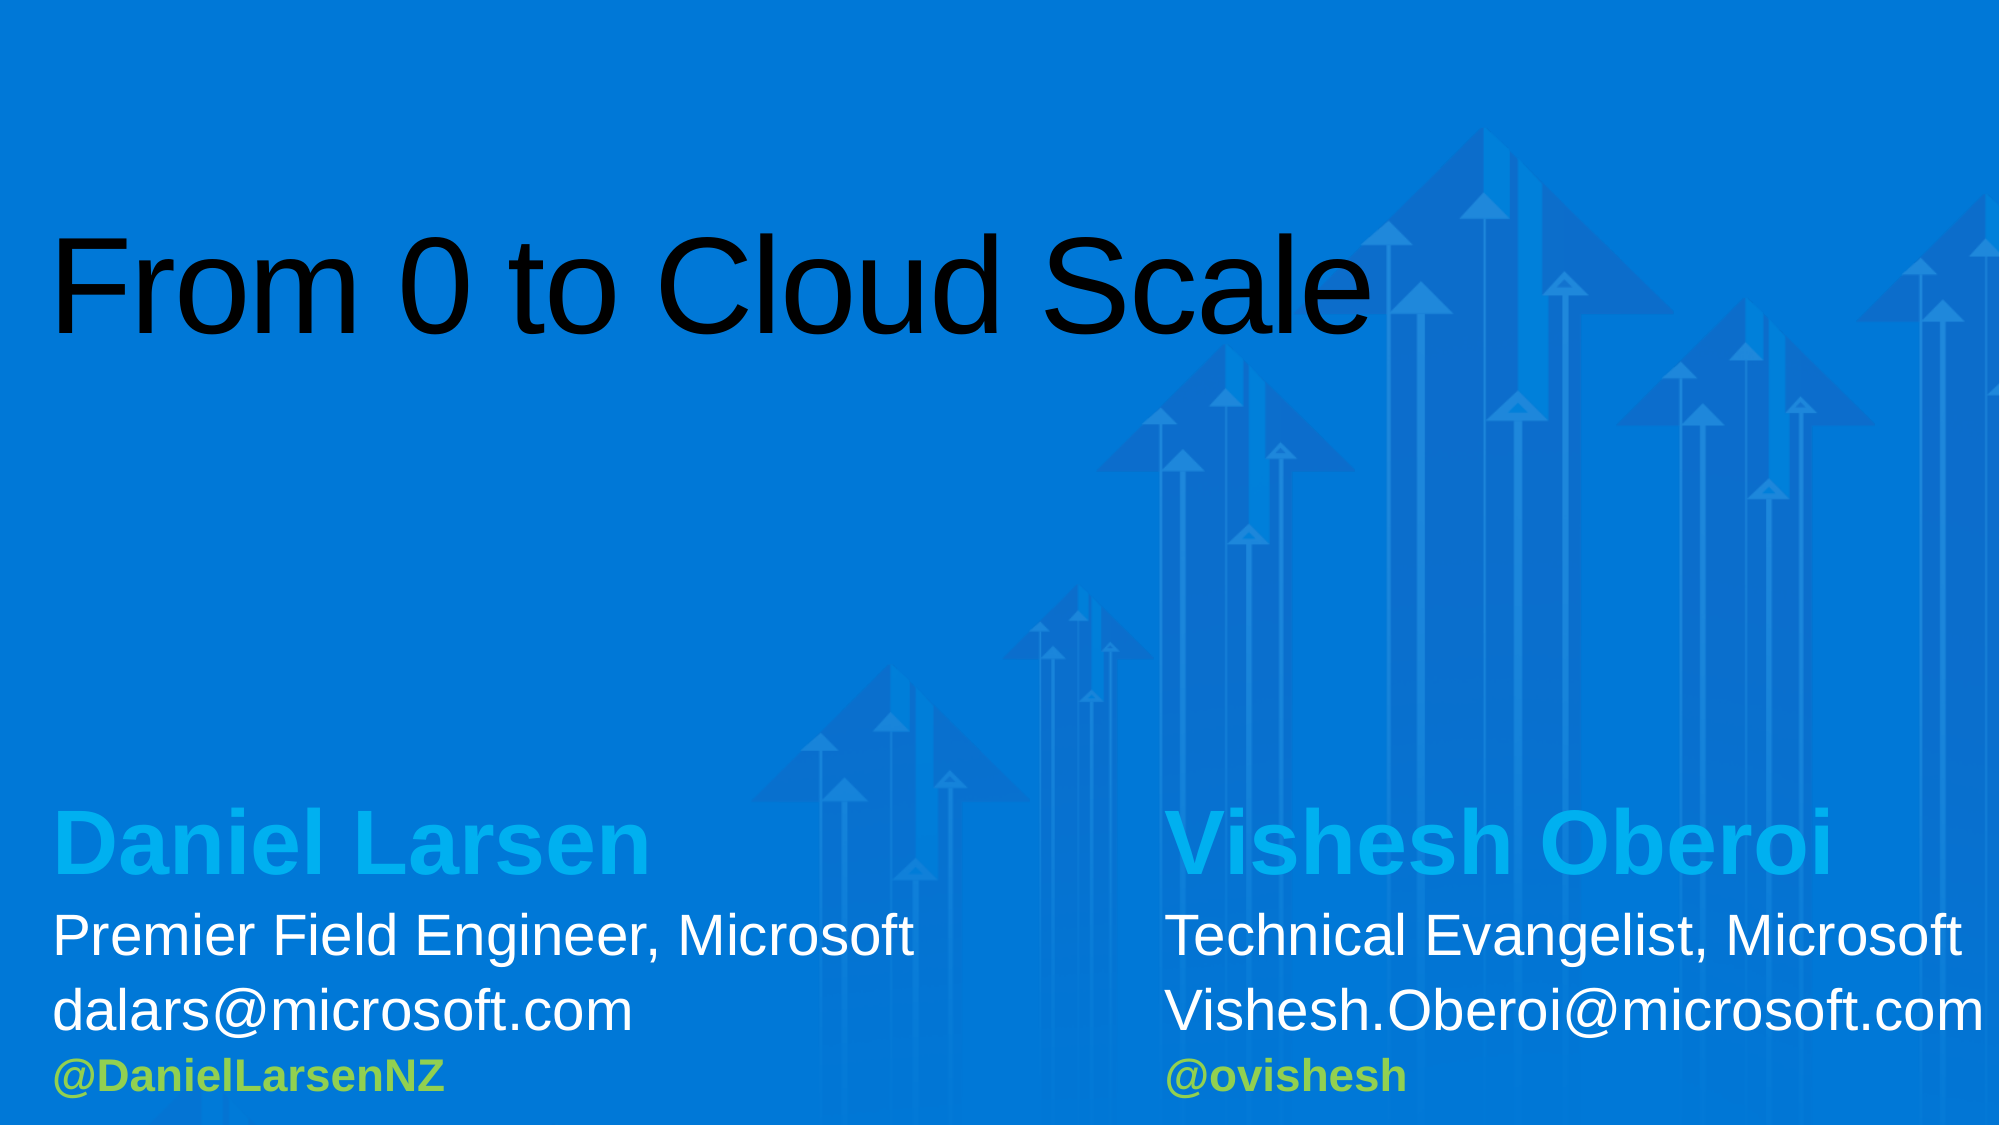

# From 0 to Cloud Scale
Daniel Larsen
Premier Field Engineer, Microsoft
dalars@microsoft.com
@DanielLarsenNZ
Vishesh Oberoi
Technical Evangelist, Microsoft
Vishesh.Oberoi@microsoft.com
@ovishesh